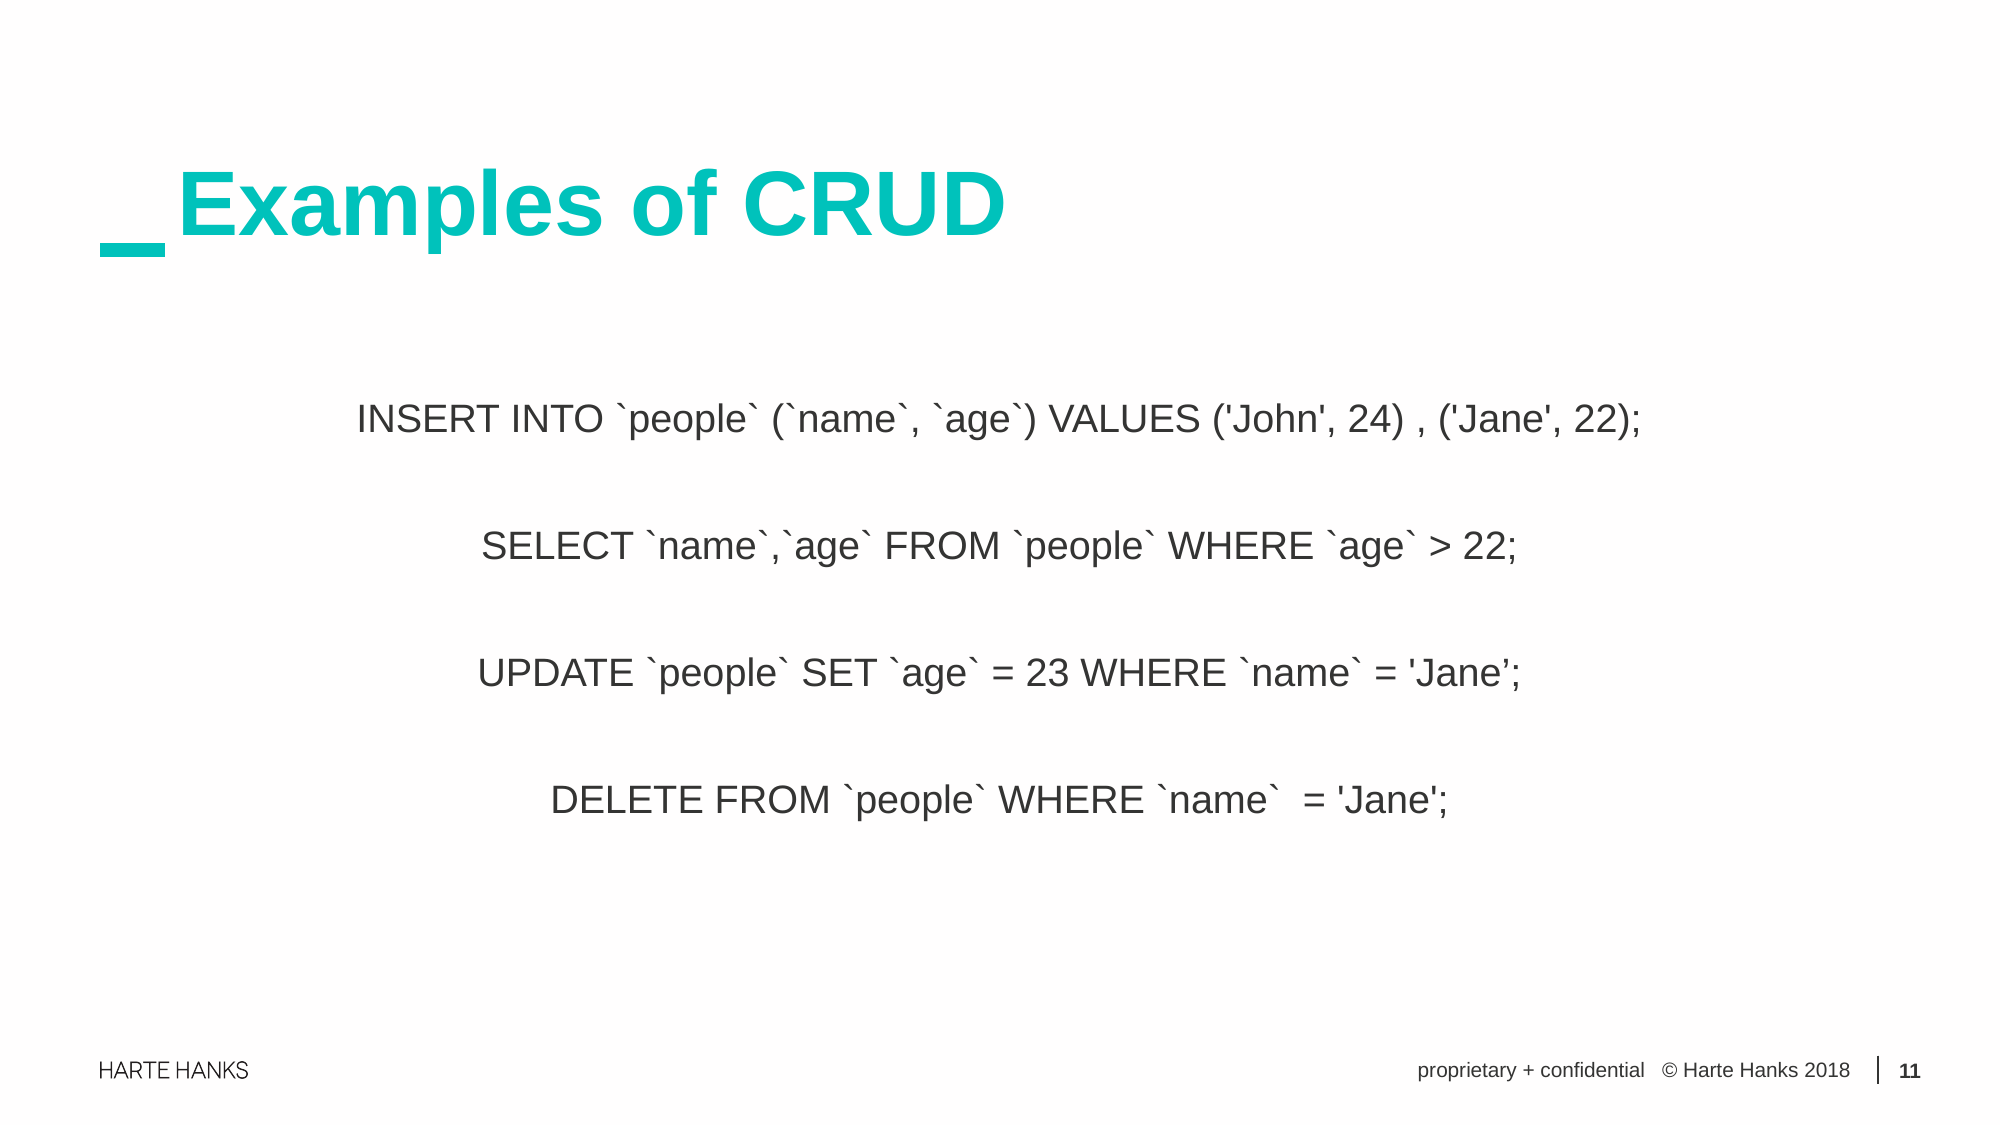

Examples of CRUD
INSERT INTO `people` (`name`, `age`) VALUES ('John', 24) , ('Jane', 22);

SELECT `name`,`age` FROM `people` WHERE `age` > 22;

UPDATE `people` SET `age` = 23 WHERE `name` = 'Jane’;

DELETE FROM `people` WHERE `name`  = 'Jane';